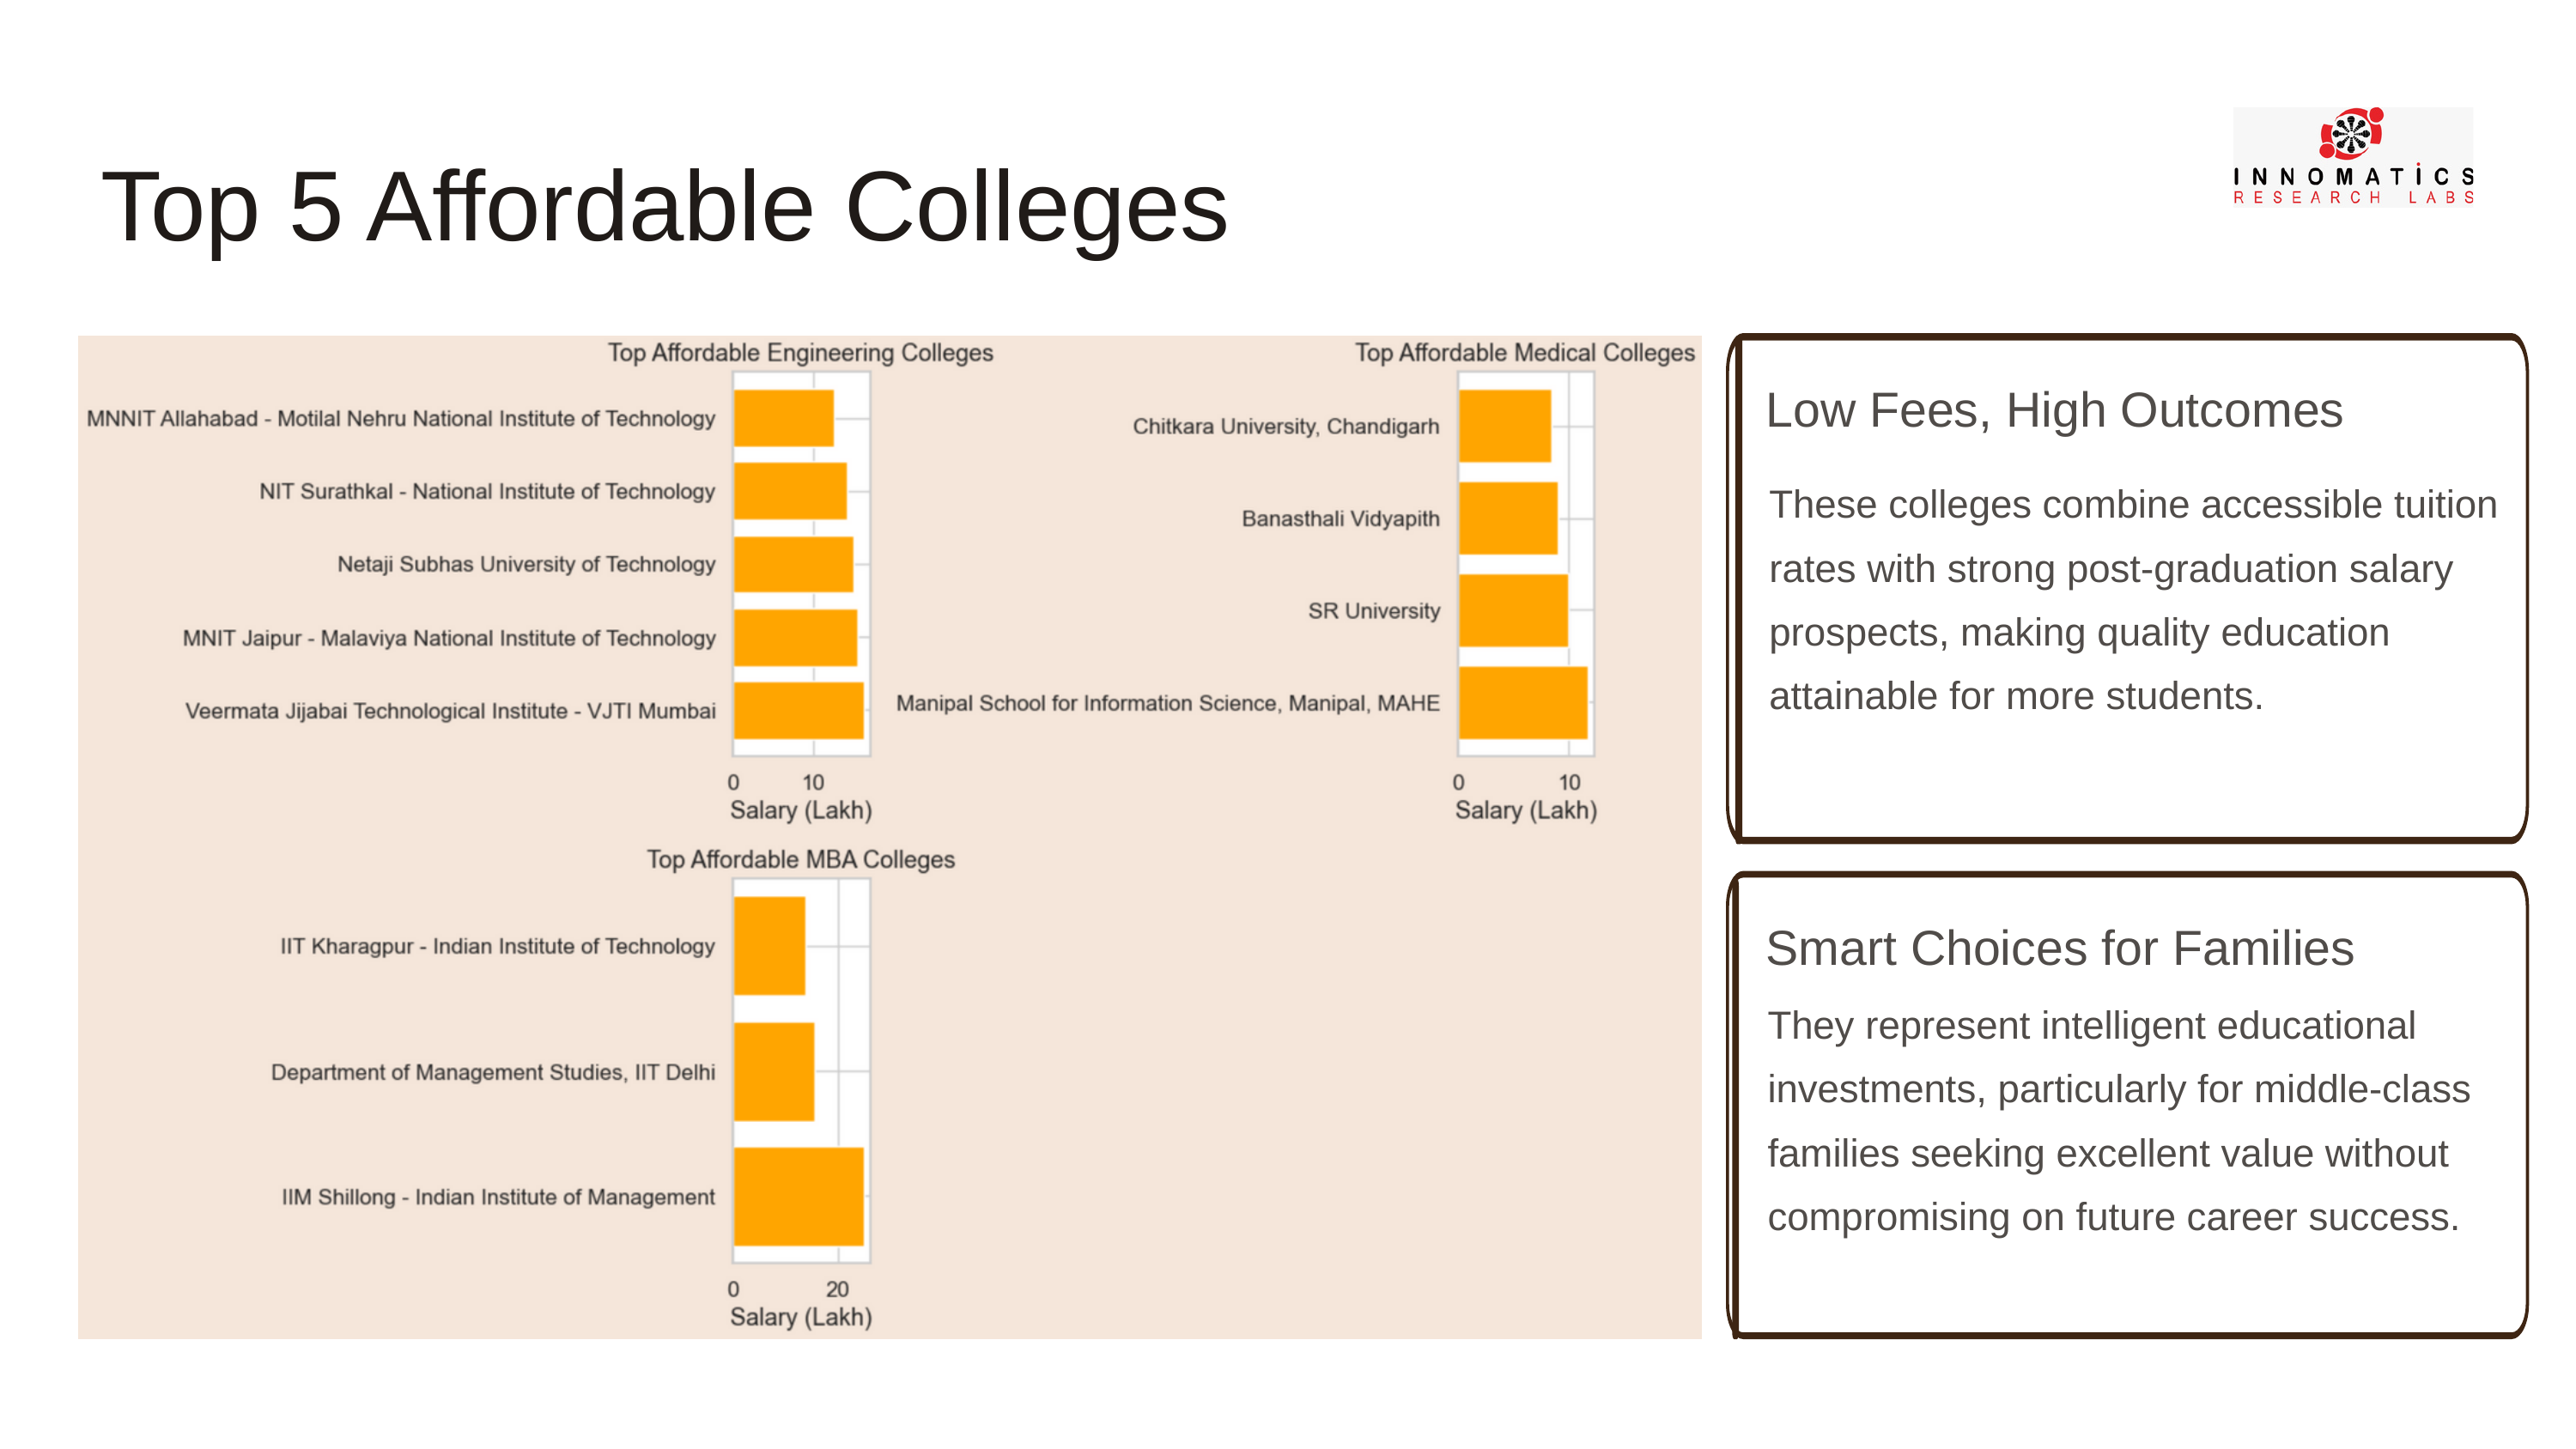

Top 5 Affordable Colleges

Low Fees, High Outcomes
These colleges combine accessible tuition rates with strong post-graduation salary prospects, making quality education attainable for more students.

Smart Choices for Families
They represent intelligent educational investments, particularly for middle-class families seeking excellent value without compromising on future career success.